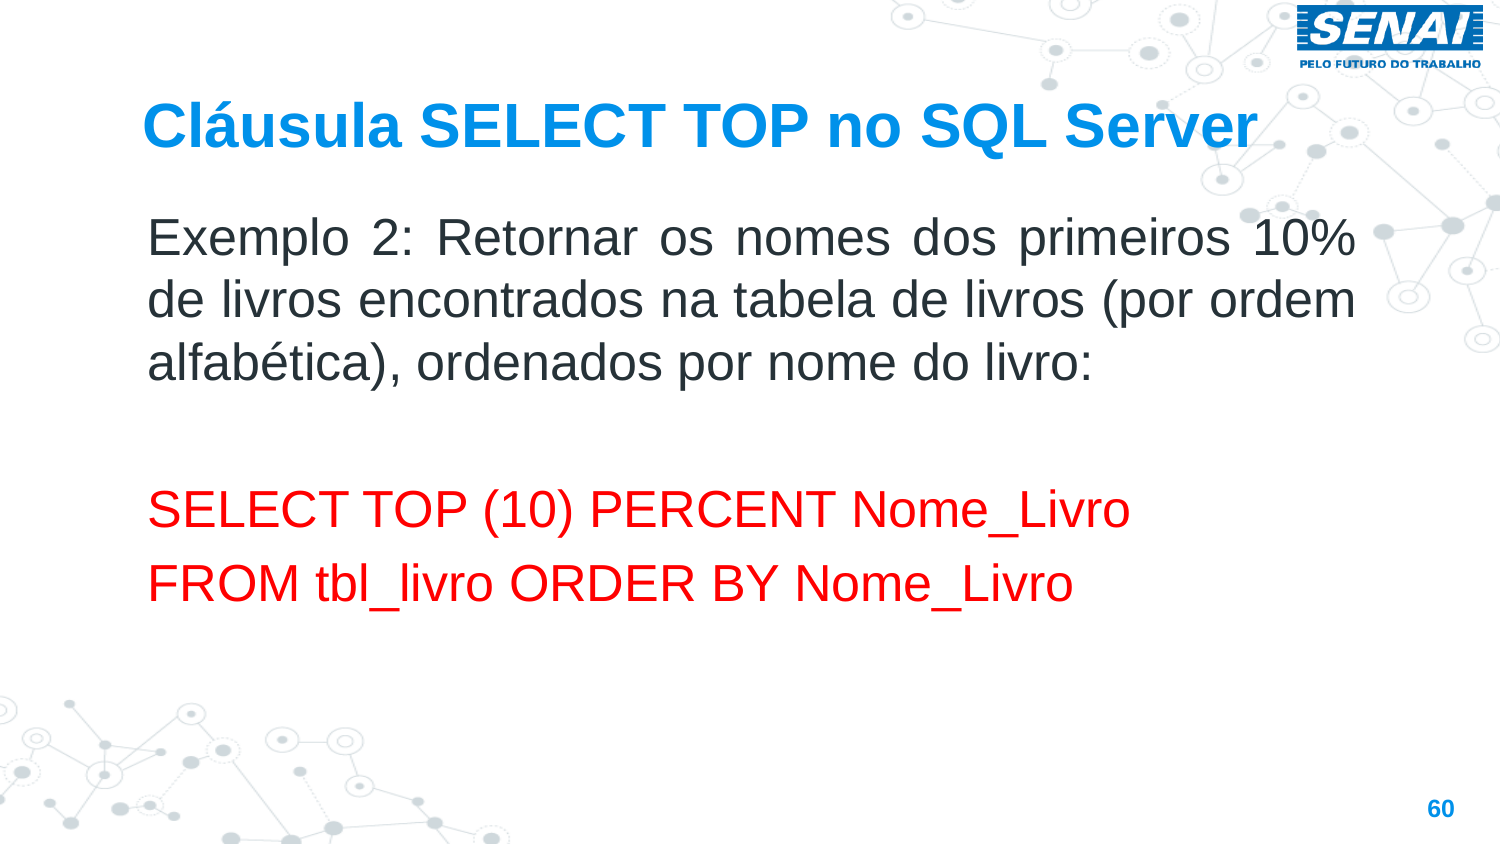

# Cláusula SELECT TOP no SQL Server
Exemplo 2: Retornar os nomes dos primeiros 10% de livros encontrados na tabela de livros (por ordem alfabética), ordenados por nome do livro:

SELECT TOP (10) PERCENT Nome_Livro
FROM tbl_livro ORDER BY Nome_Livro
60